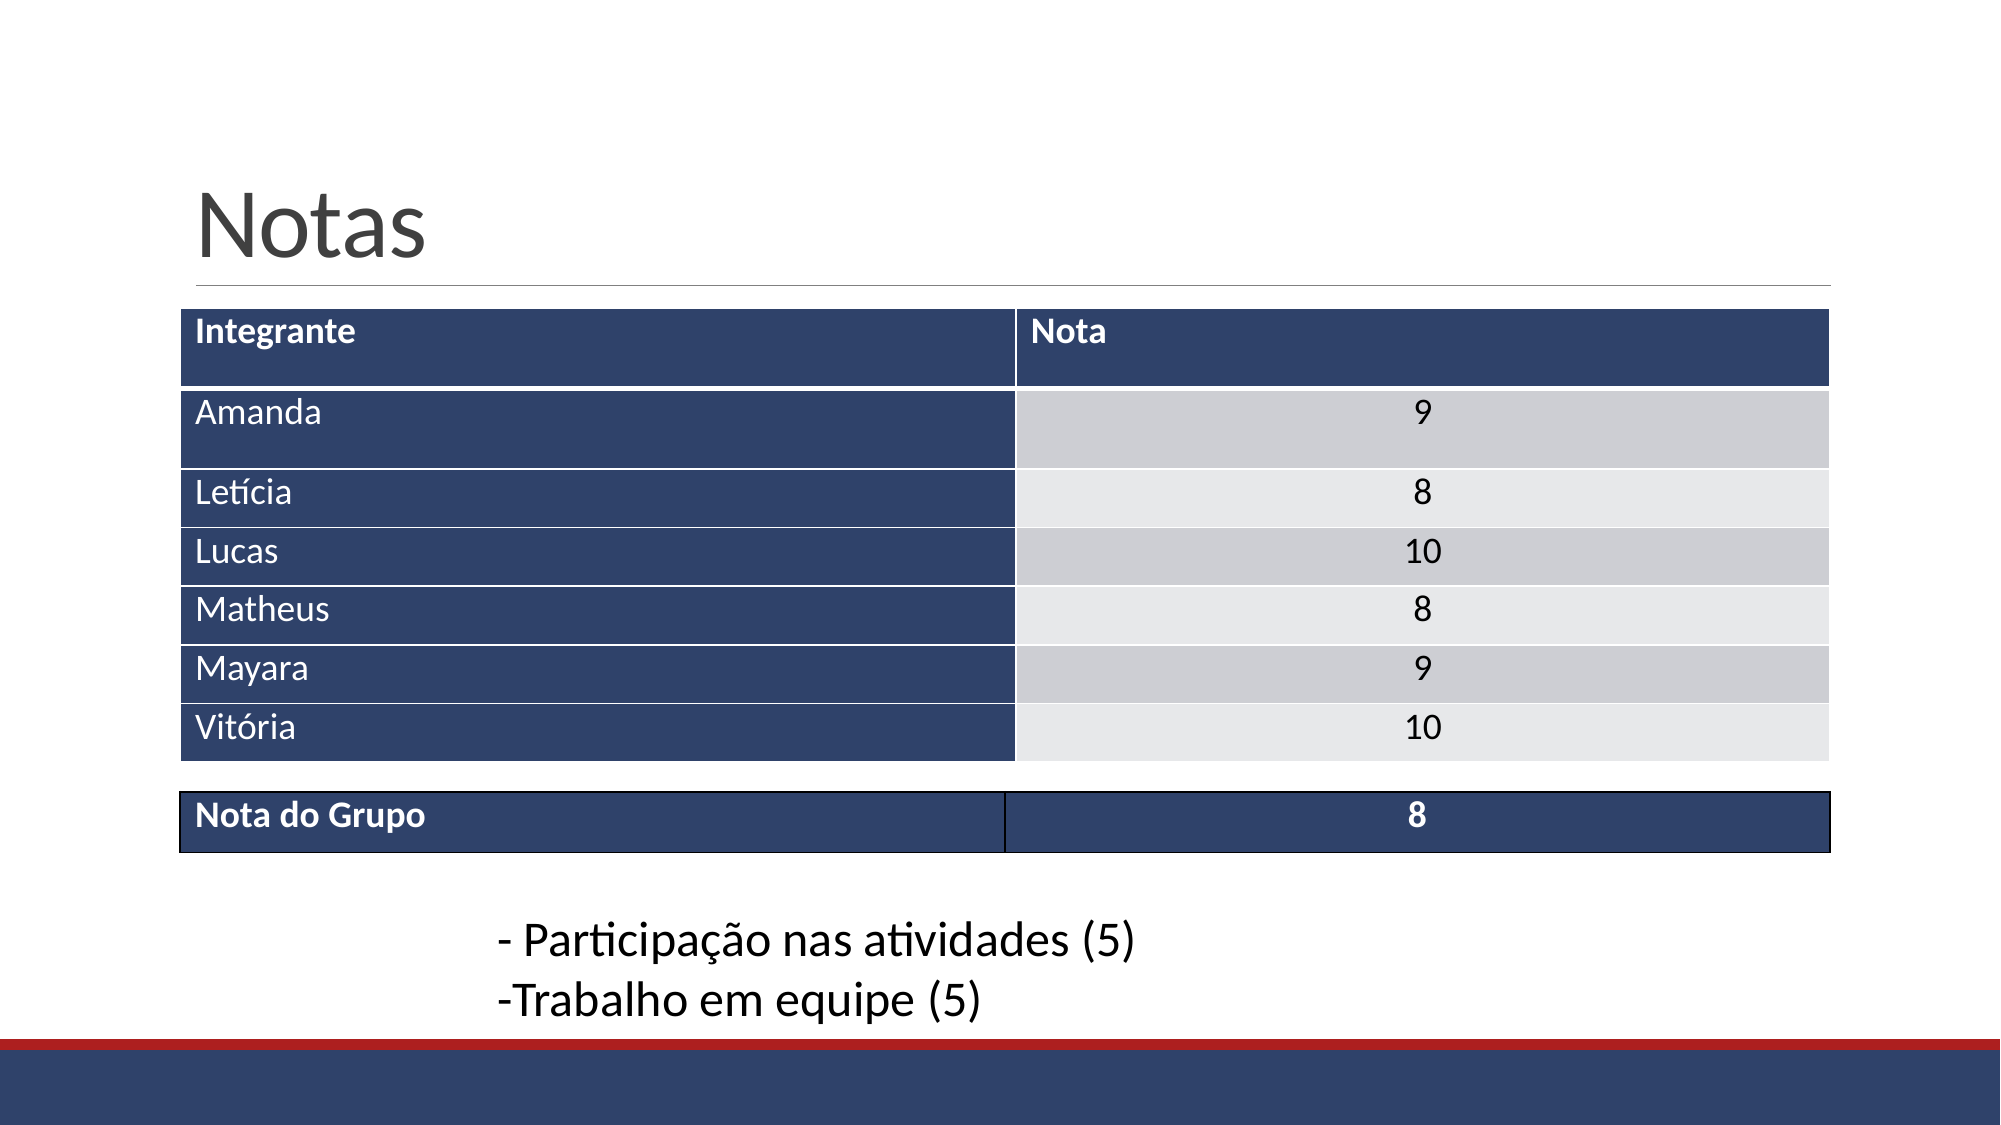

# Notas

| Integrante | Nota |
| --- | --- |
| Amanda | 9 |
| Letícia | 8 |
| Lucas | 10 |
| Matheus | 8 |
| Mayara | 9 |
| Vitória | 10 |
| Nota do Grupo | 8 |
| --- | --- |
- Participação nas atividades (5)
-Trabalho em equipe (5)